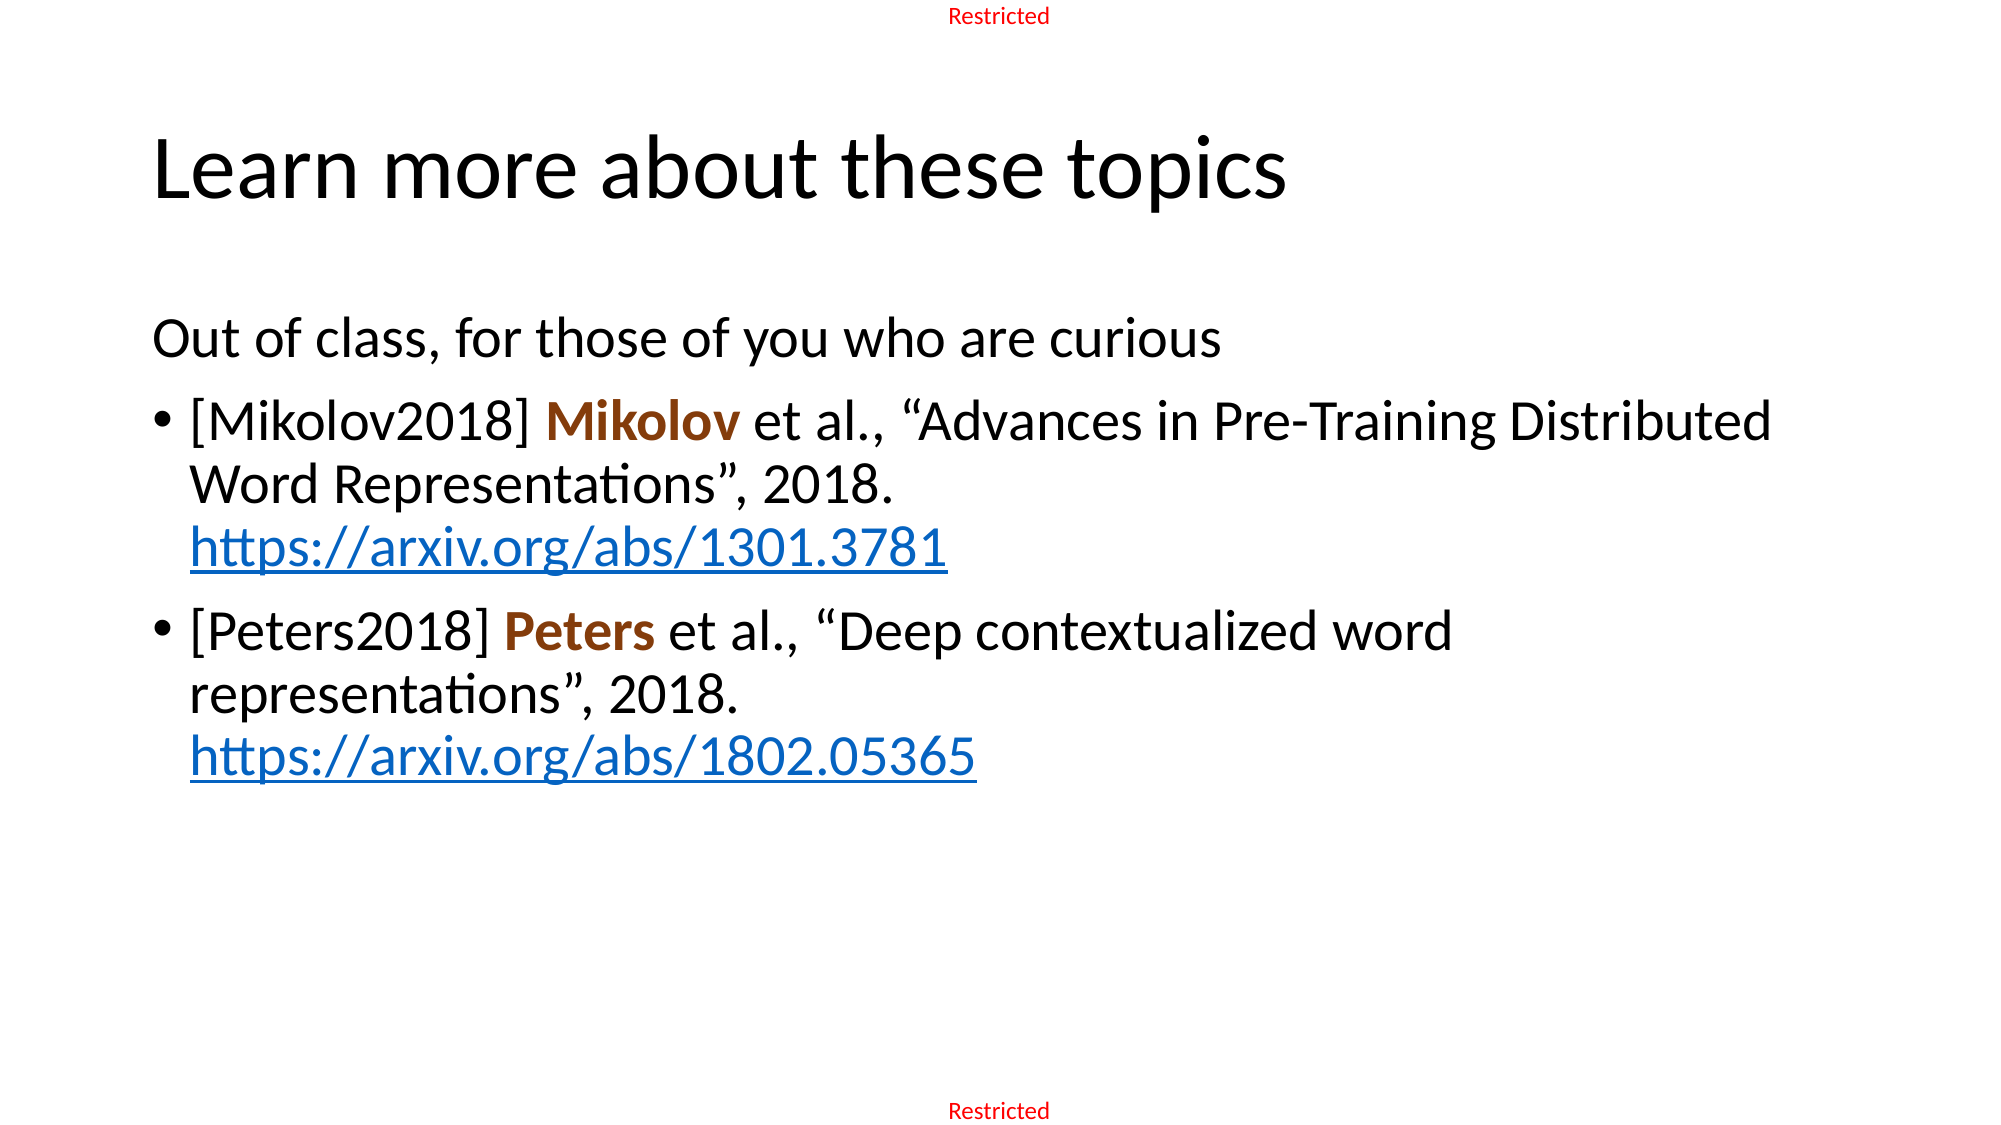

# Learn more about these topics
Out of class, for those of you who are curious
[Mikolov2018] Mikolov et al., “Advances in Pre-Training Distributed Word Representations”, 2018.
https://arxiv.org/abs/1301.3781
[Peters2018] Peters et al., “Deep contextualized word representations”, 2018.
https://arxiv.org/abs/1802.05365